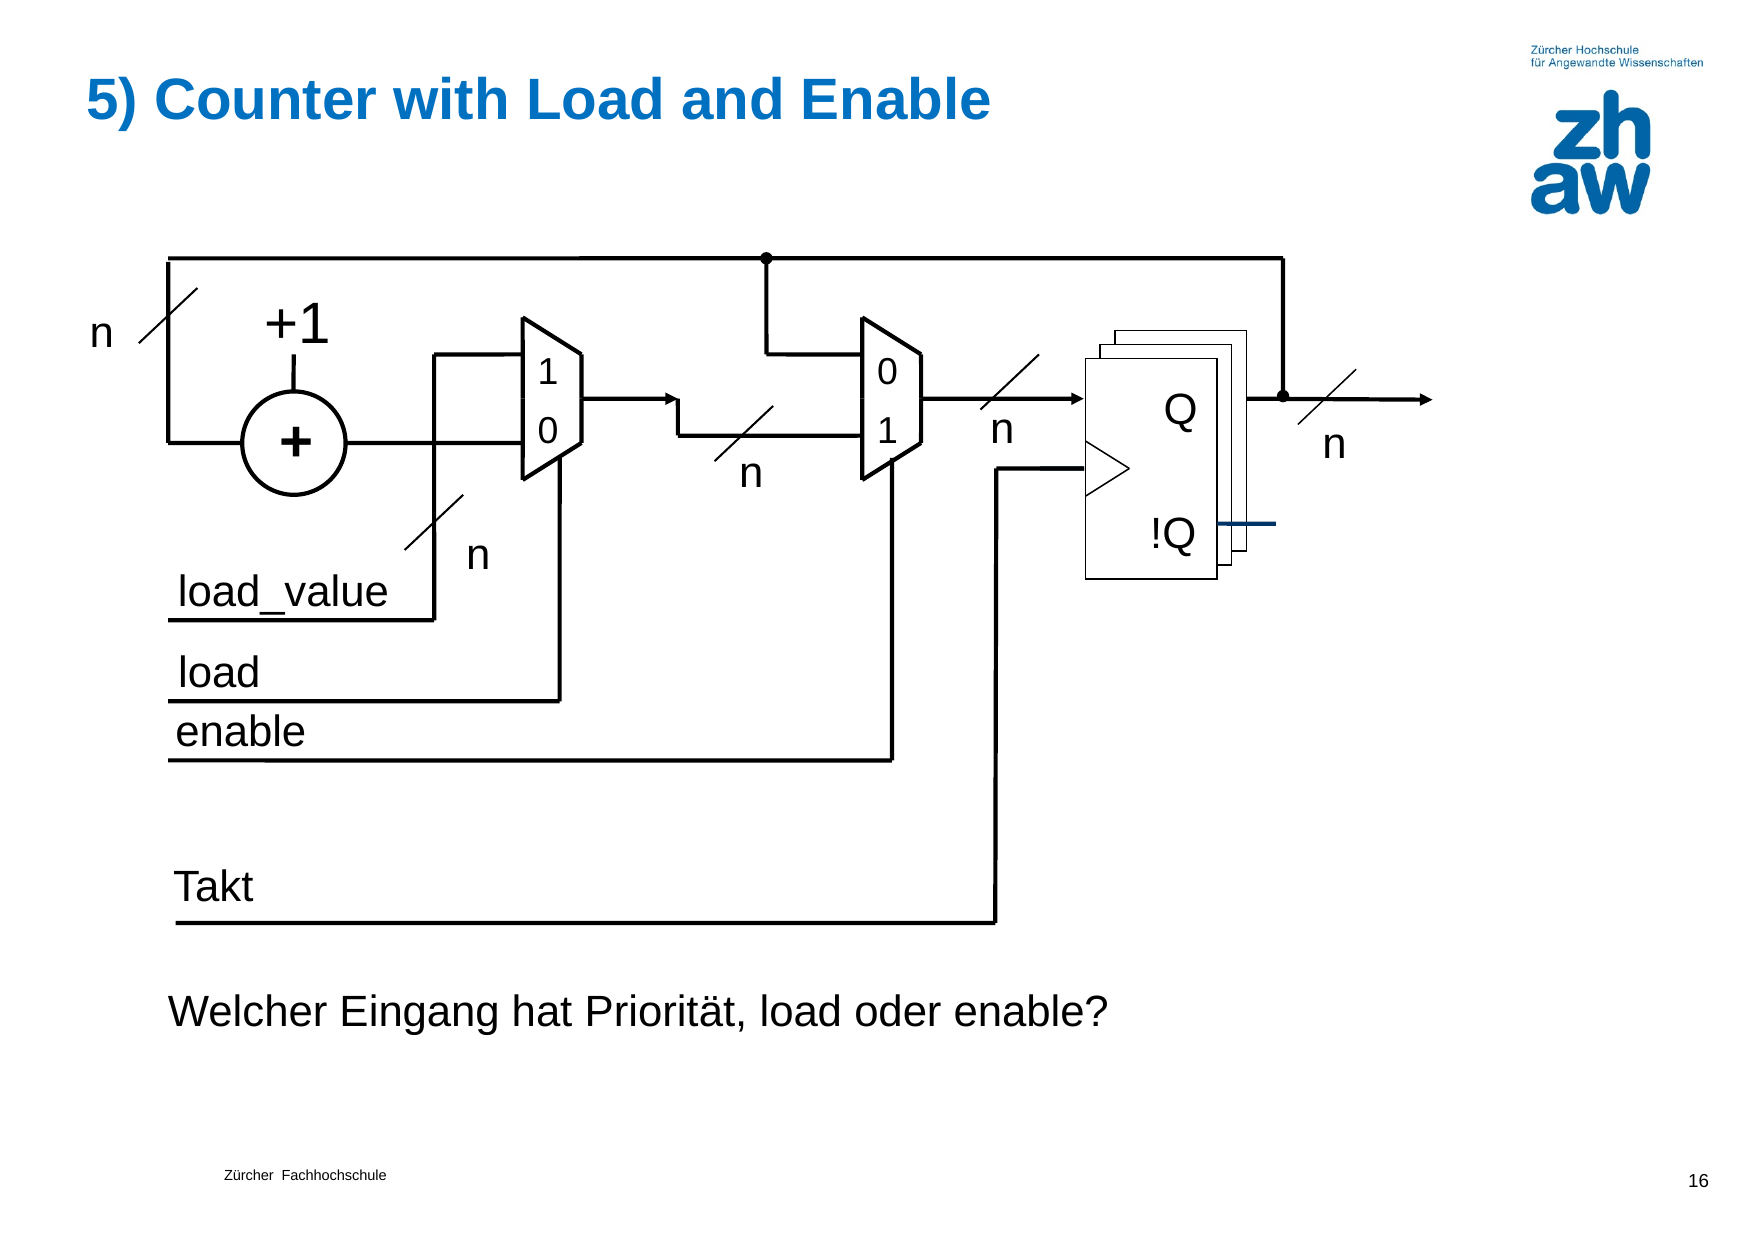

5) Counter with Load and Enable

+1
n

1
0

Q
0
1

n

+

n

n

!Q
n

load_value

load
enable

Takt

Welcher Eingang hat Priorität, load oder enable?
16